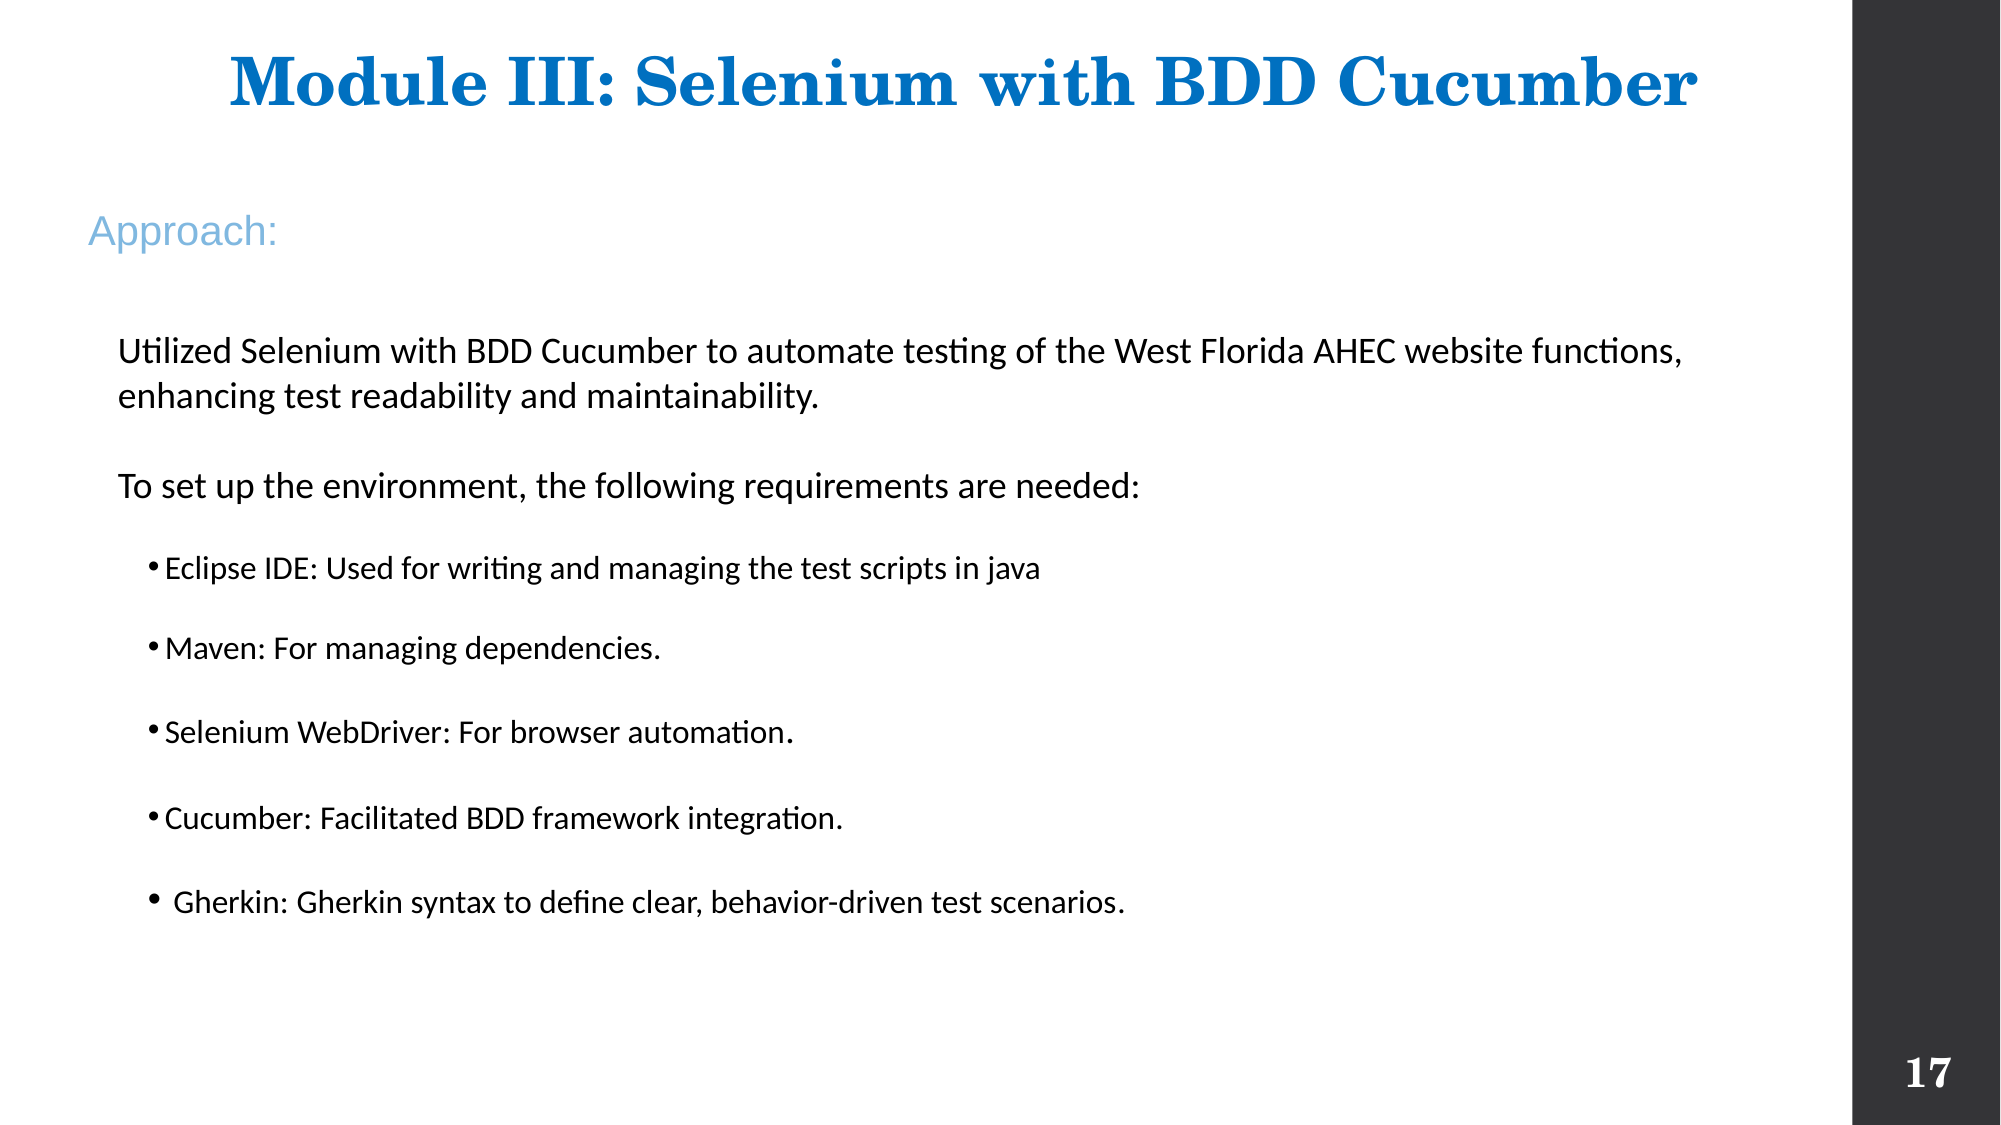

Module III: Selenium with BDD Cucumber

Approach:

Utilized Selenium with BDD Cucumber to automate testing of the West Florida AHEC website functions, enhancing test readability and maintainability.

To set up the environment, the following requirements are needed:

Eclipse IDE: Used for writing and managing the test scripts in java

Maven: For managing dependencies.

Selenium WebDriver: For browser automation.

Cucumber: Facilitated BDD framework integration.

 Gherkin: Gherkin syntax to define clear, behavior-driven test scenarios.
17